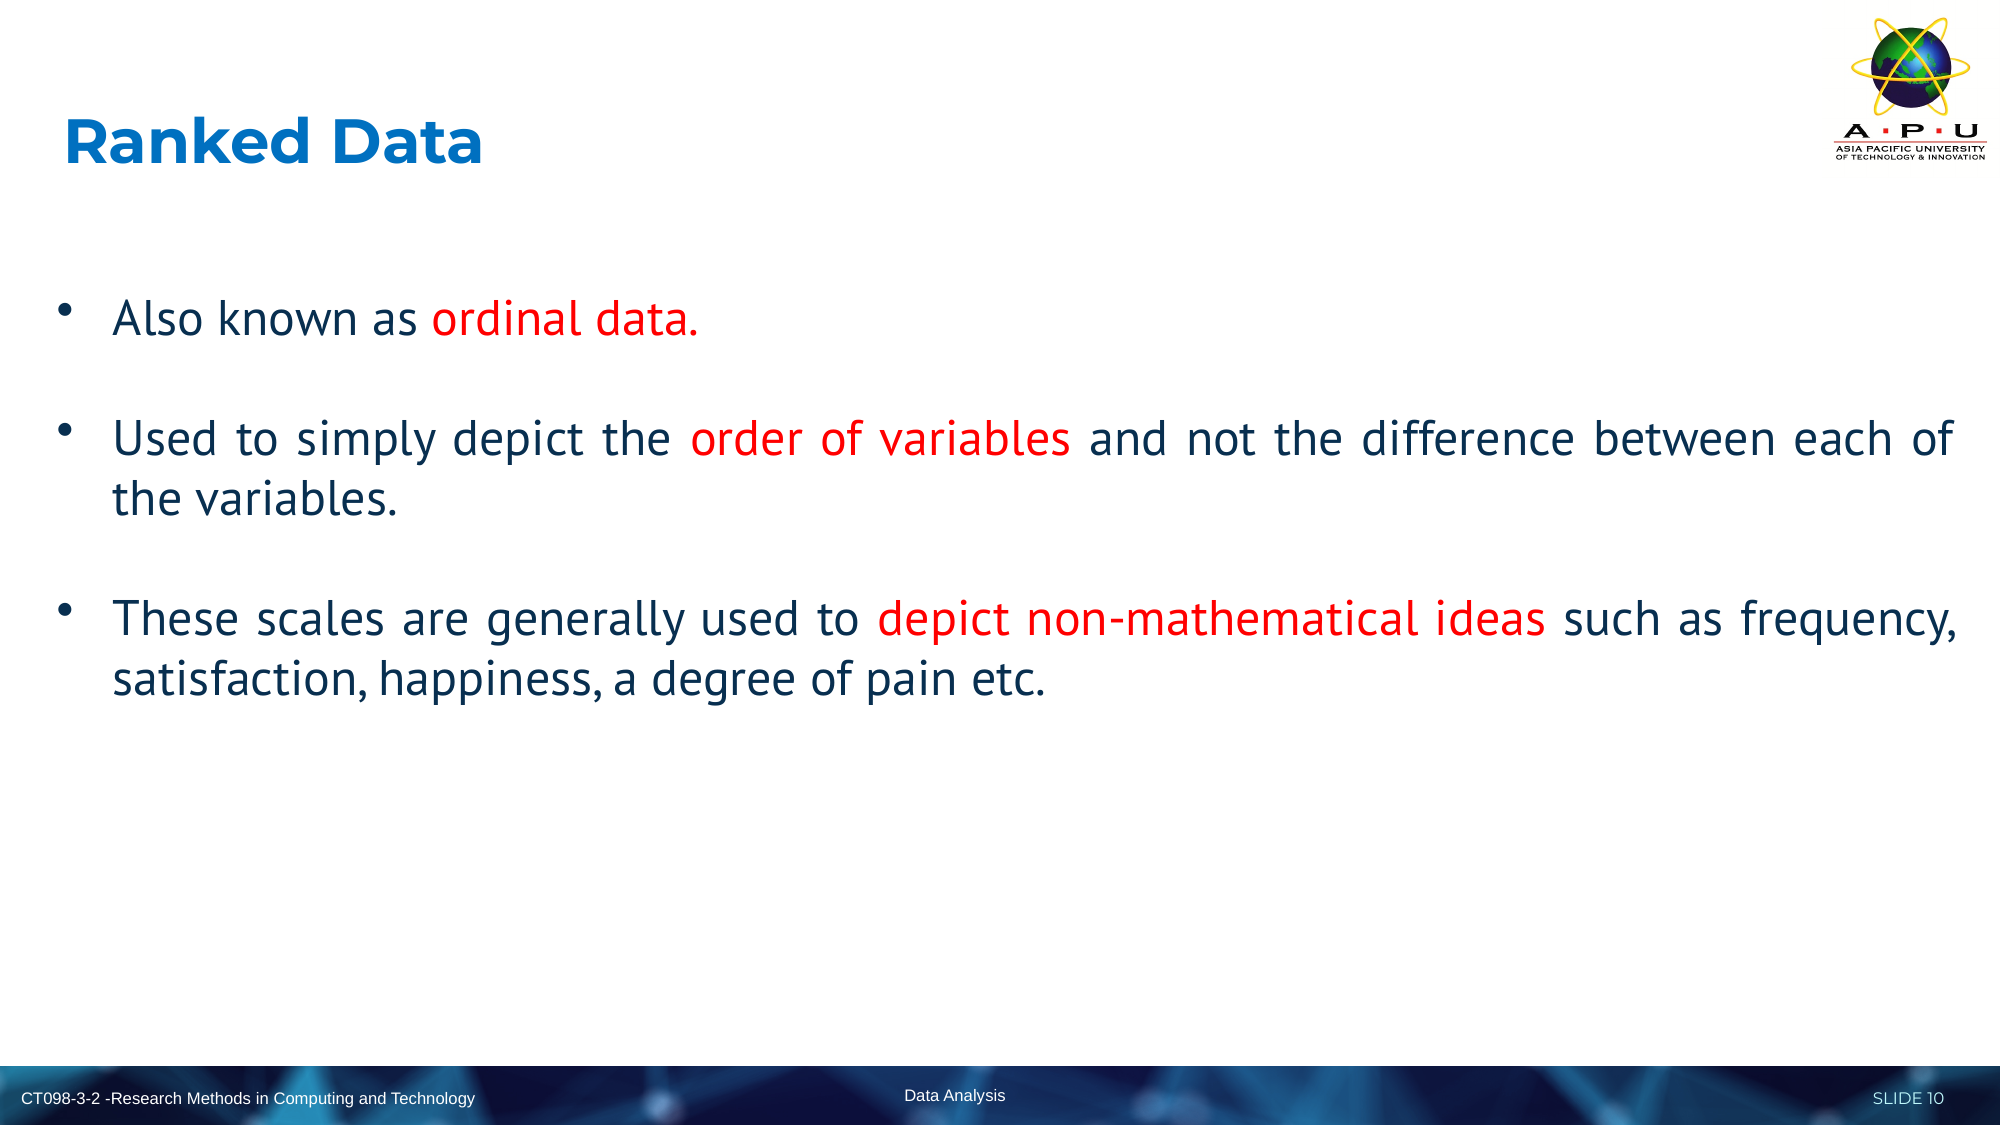

# Ranked Data
Also known as ordinal data.

Used to simply depict the order of variables and not the difference between each of the variables.

These scales are generally used to depict non-mathematical ideas such as frequency, satisfaction, happiness, a degree of pain etc.